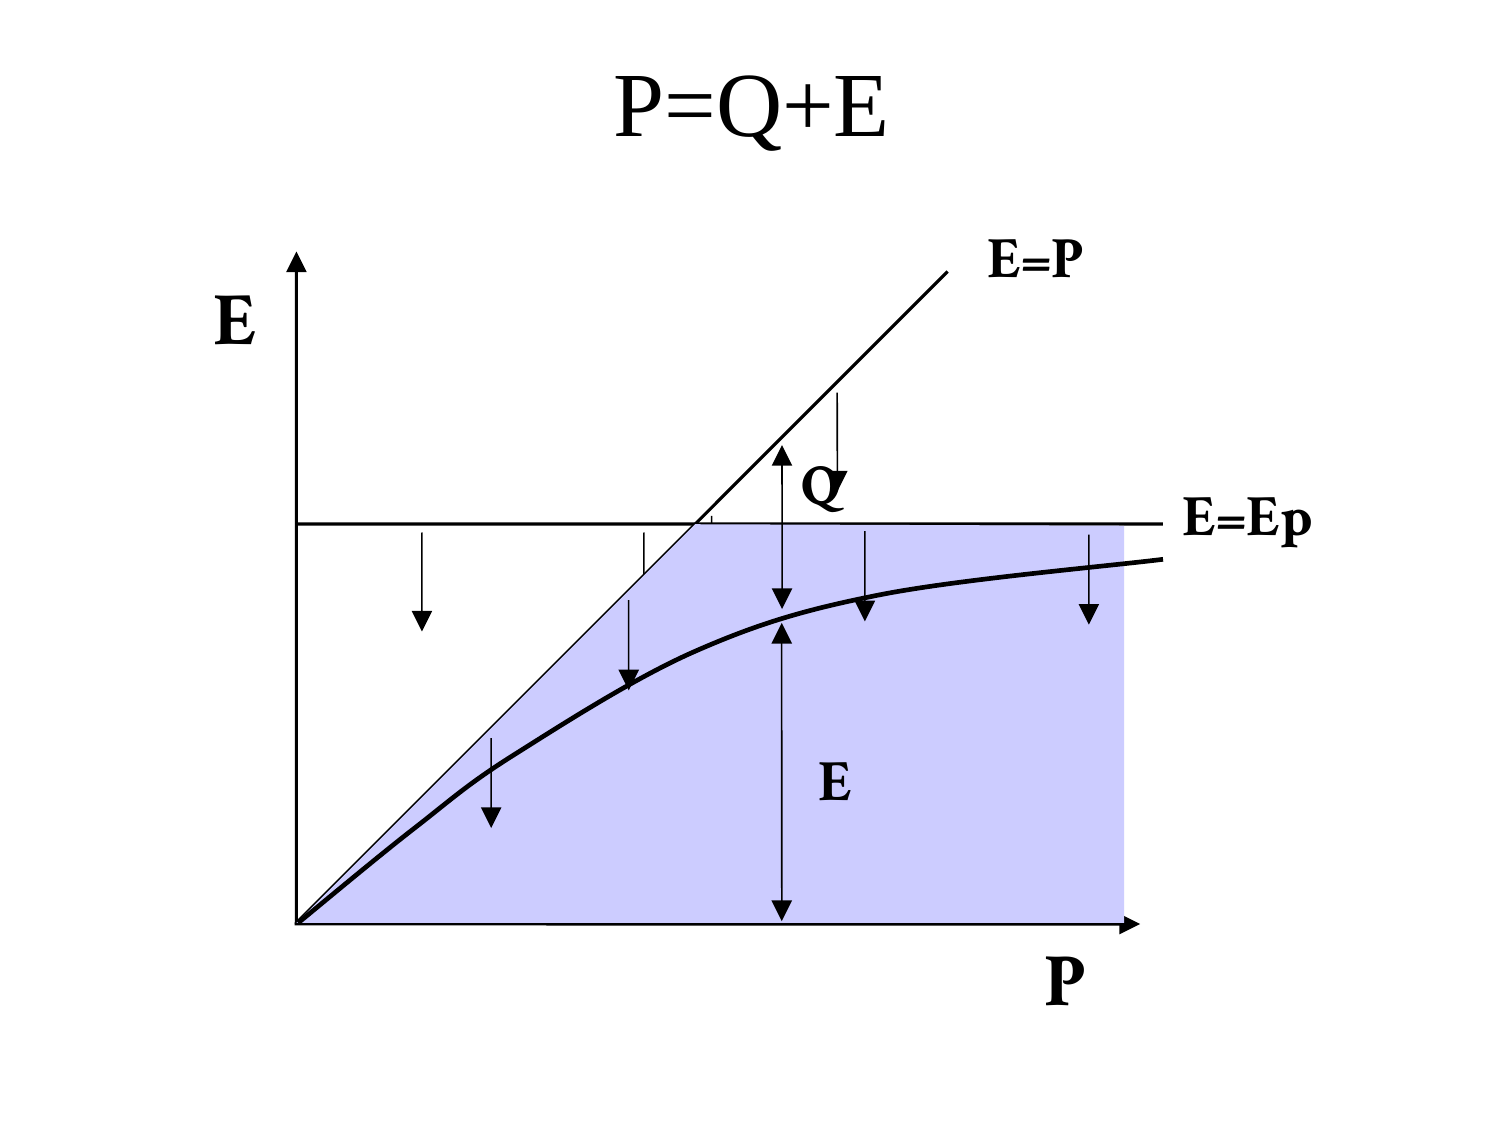

# P=Q+E
E=P

E

Q

E
E=Ep

P